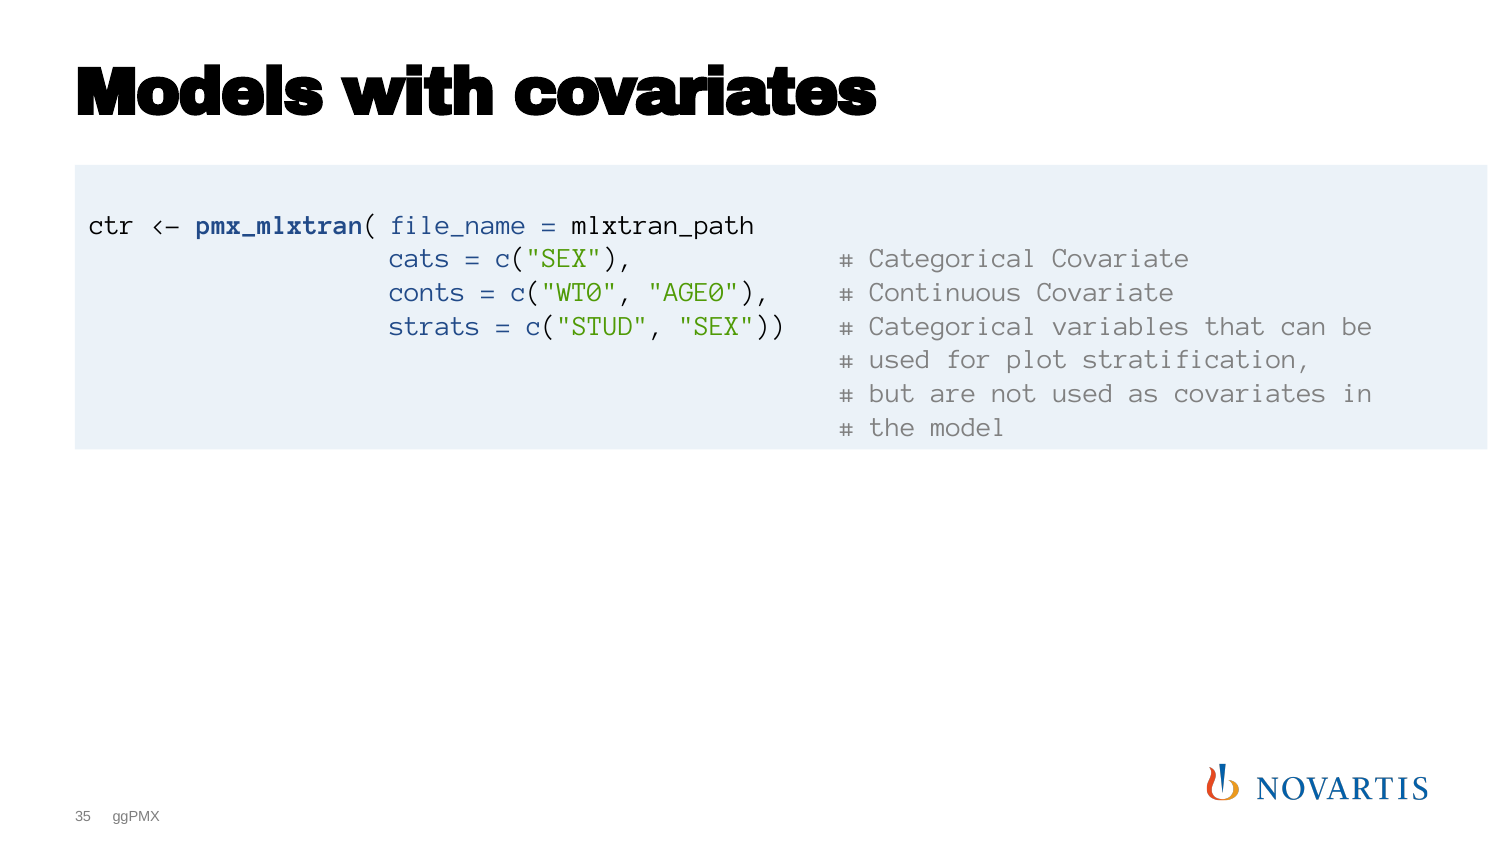

# Models with covariates

ctr <- pmx_mlxtran(	file_name = mlxtran_path
		cats = c("SEX"),		# Categorical Covariate
		conts = c("WT0", "AGE0"),	# Continuous Covariate
		strats = c("STUD", "SEX"))	# Categorical variables that can be 						# used for plot stratification,
					# but are not used as covariates in 						# the model
35
ggPMX